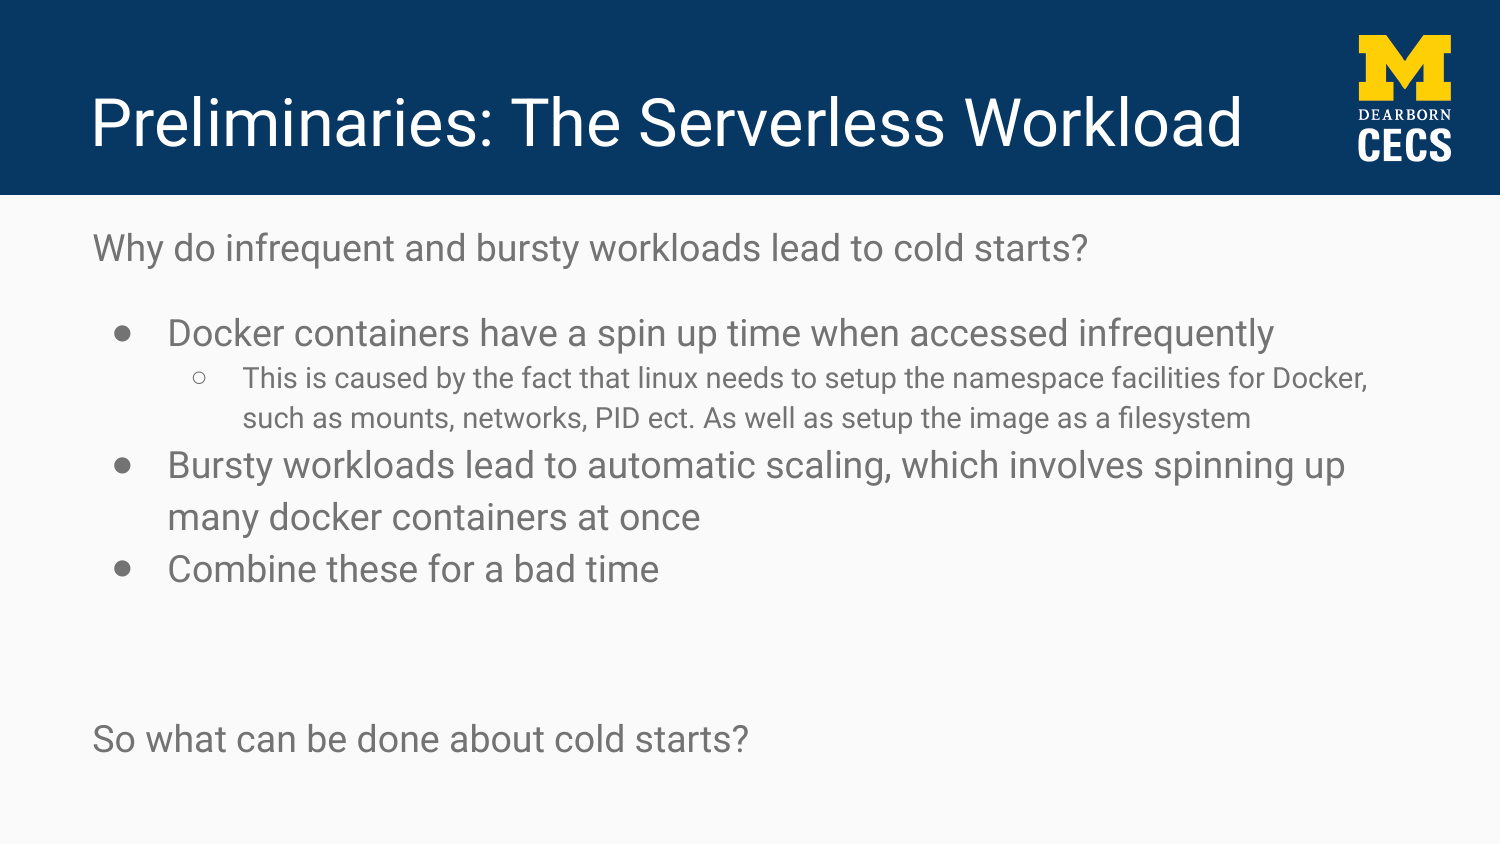

# Preliminaries: The Serverless Workload
Why do infrequent and bursty workloads lead to cold starts?
Docker containers have a spin up time when accessed infrequently
This is caused by the fact that linux needs to setup the namespace facilities for Docker, such as mounts, networks, PID ect. As well as setup the image as a filesystem
Bursty workloads lead to automatic scaling, which involves spinning up many docker containers at once
Combine these for a bad time

So what can be done about cold starts?